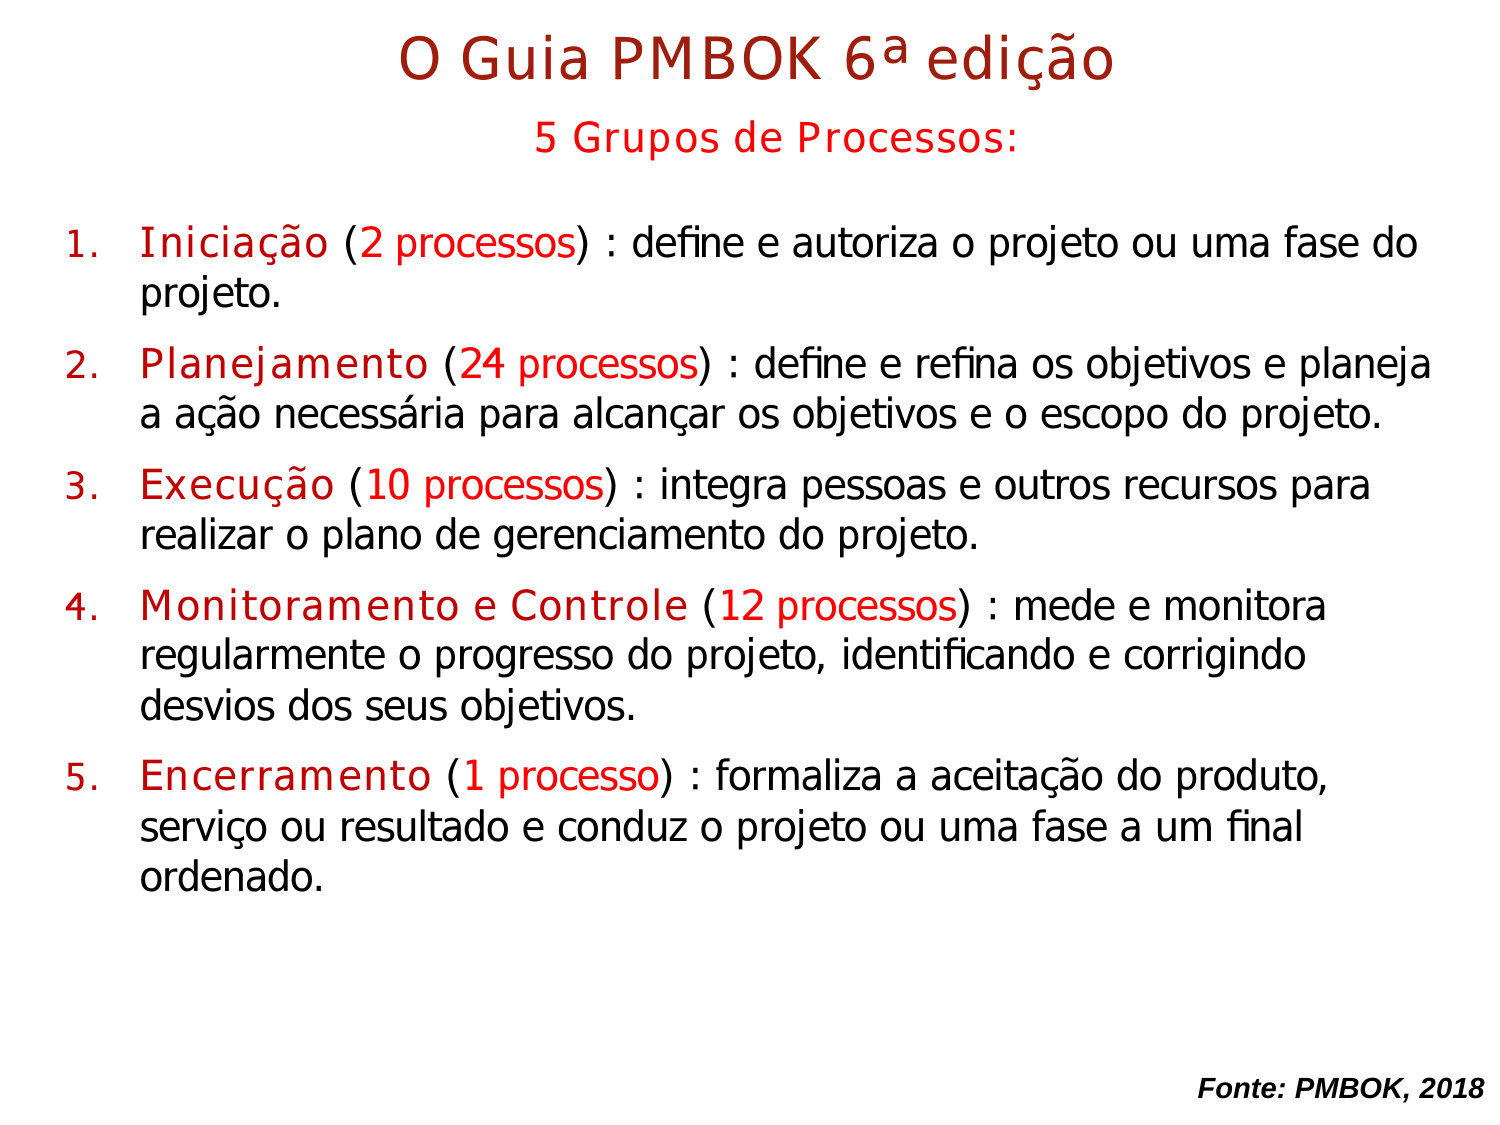

O Guia PMBOK 6ª edição
5 Grupos de Processos:
Iniciação (2 processos) : define e autoriza o projeto ou uma fase do projeto.
Planejamento (24 processos) : define e refina os objetivos e planeja a ação necessária para alcançar os objetivos e o escopo do projeto.
Execução (10 processos) : integra pessoas e outros recursos para realizar o plano de gerenciamento do projeto.
Monitoramento e Controle (12 processos) : mede e monitora regularmente o progresso do projeto, identificando e corrigindo desvios dos seus objetivos.
Encerramento (1 processo) : formaliza a aceitação do produto, serviço ou resultado e conduz o projeto ou uma fase a um final ordenado.
Fonte: PMBOK, 2018